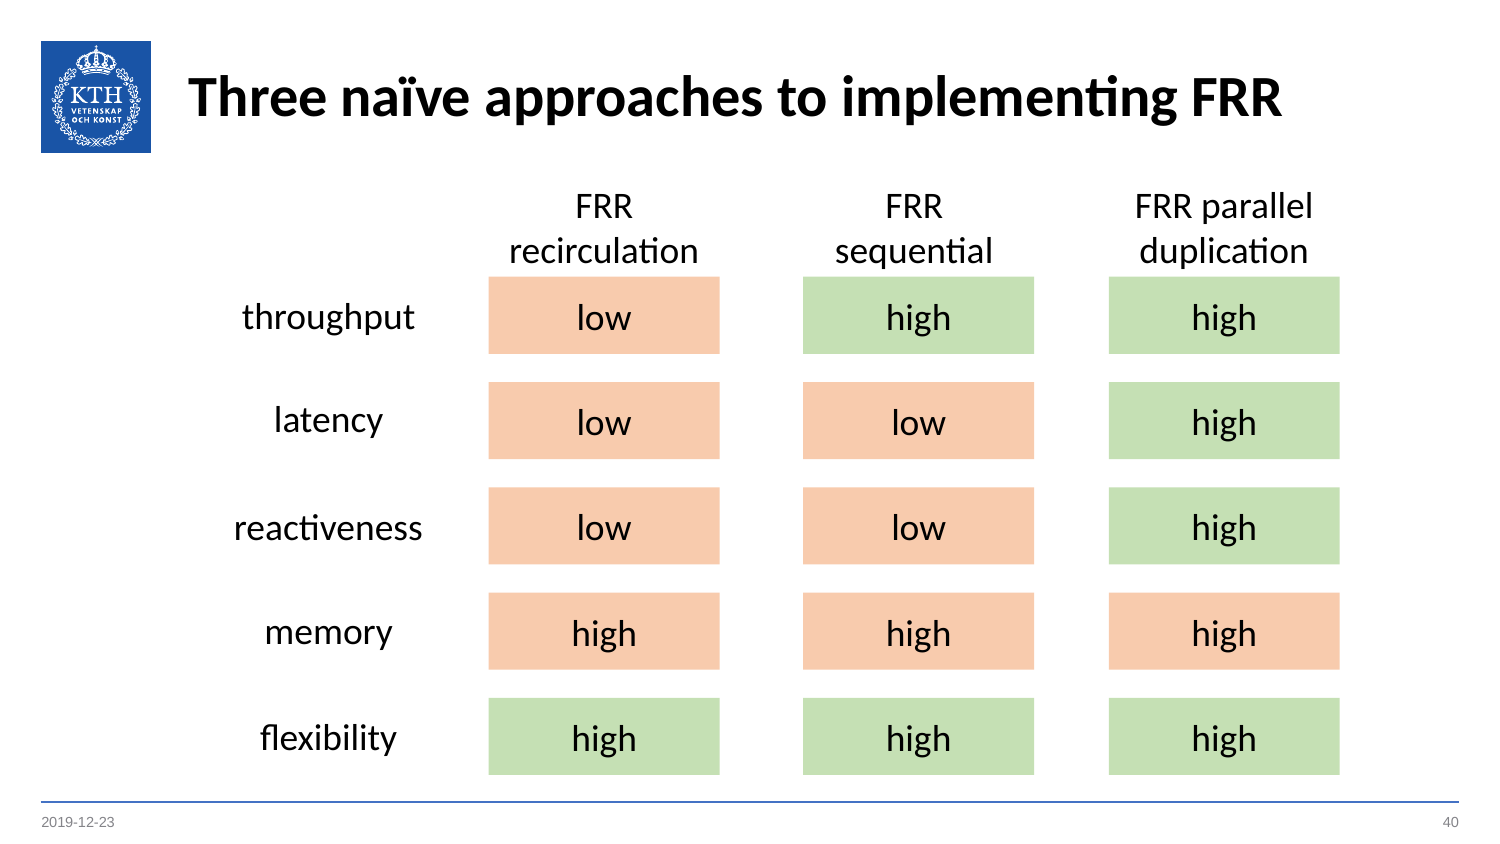

# Three naïve approaches to implementing FRR
FRR sequential
FRR parallel duplication
FRR recirculation
low
high
high
throughput
low
low
high
latency
low
low
high
reactiveness
high
high
high
memory
high
high
high
flexibility
2019-12-23
40